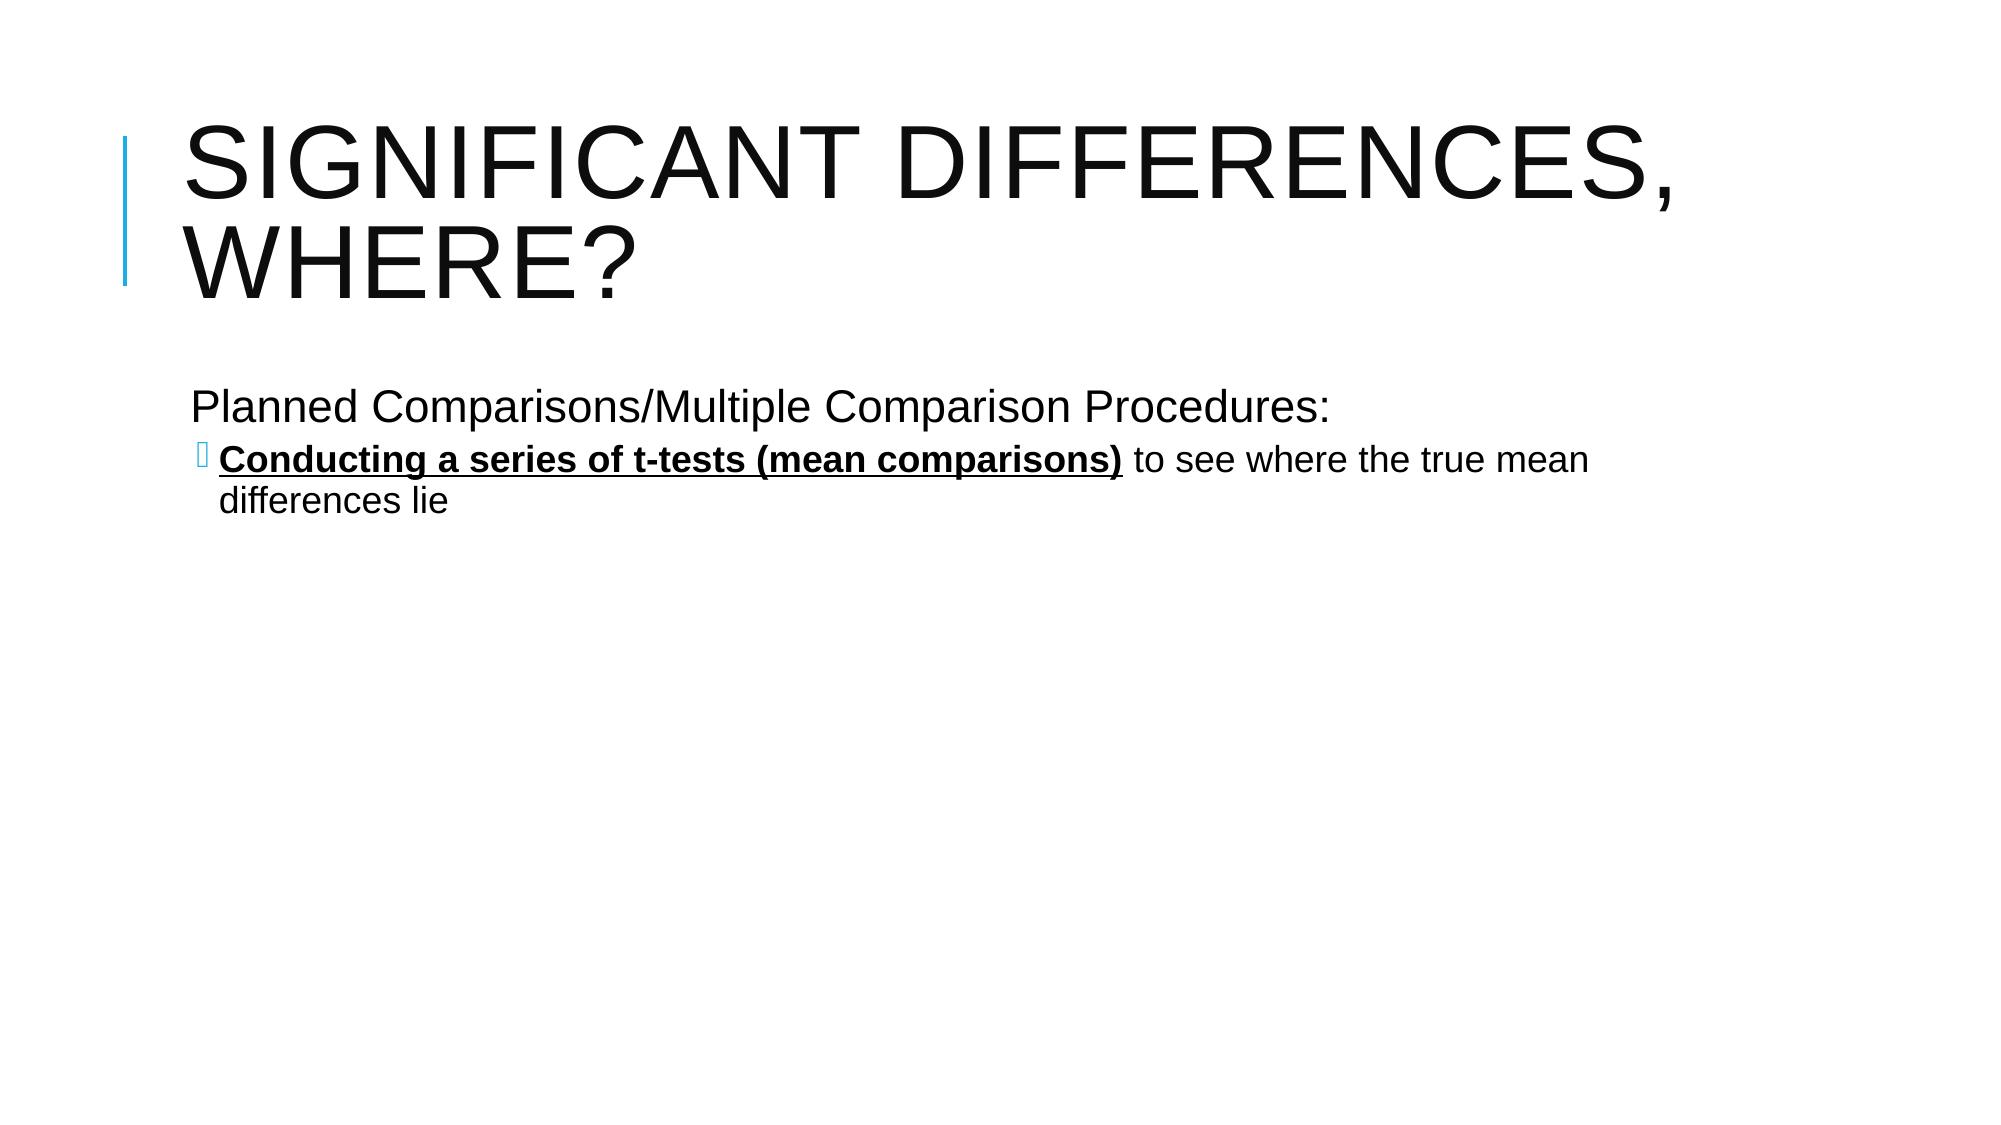

# Significant Differences, Where?
Planned Comparisons/Multiple Comparison Procedures:
Conducting a series of t-tests (mean comparisons) to see where the true mean differences lie